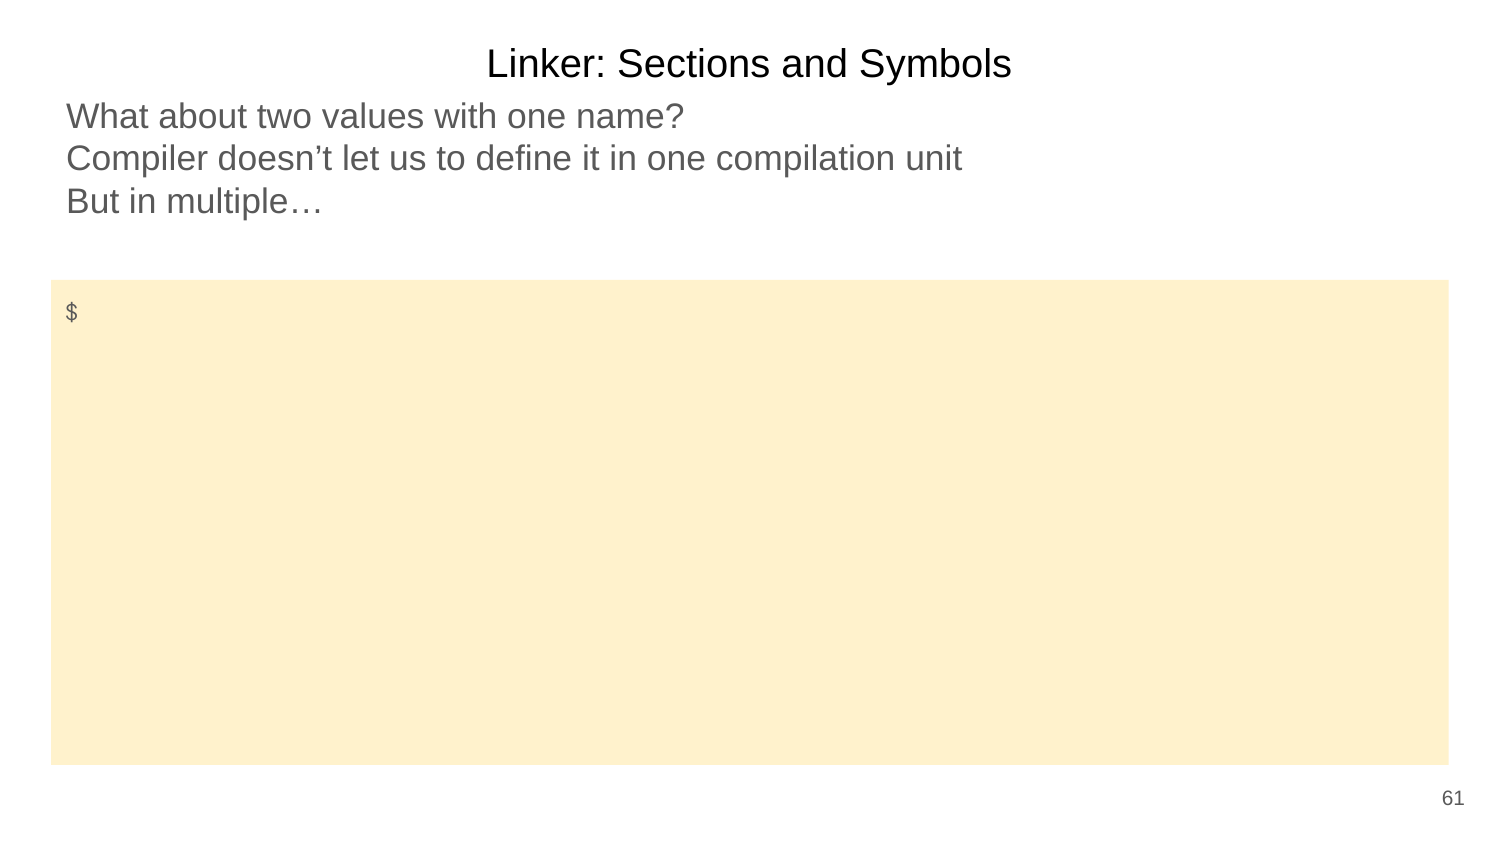

Linker: Sections and Symbols
What about two values with one name?
Compiler doesn’t let us to define it in one compilation unit
But in multiple…

$

61